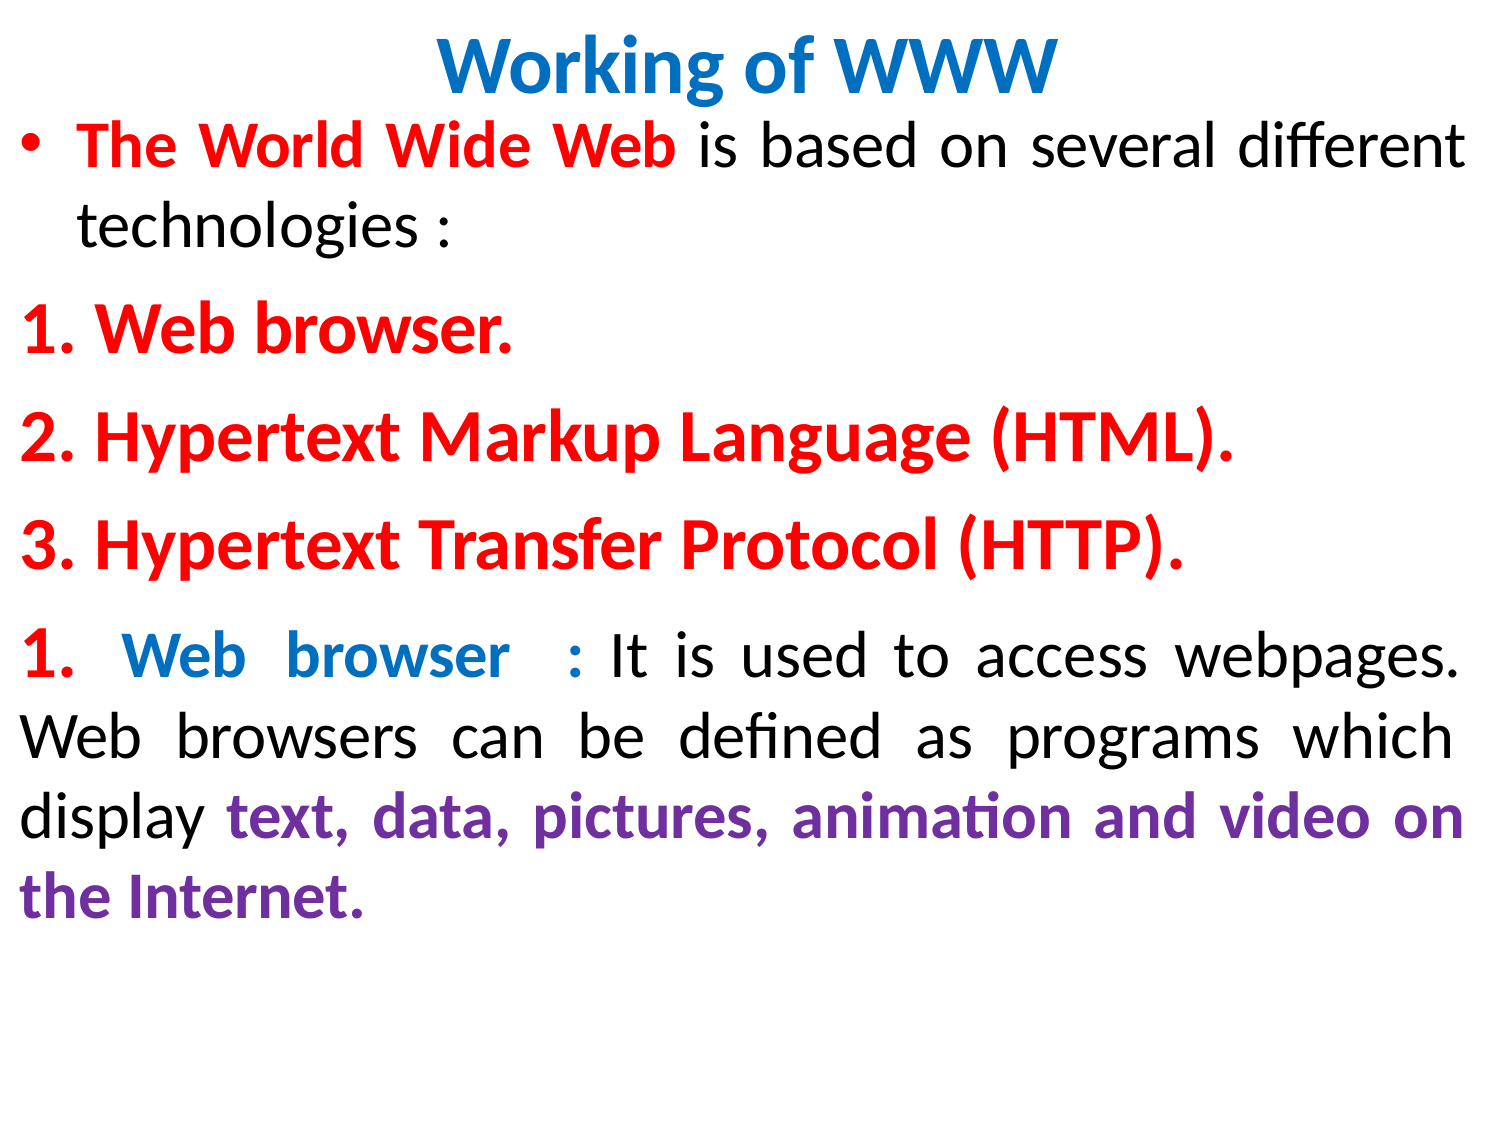

# Working of WWW
The World Wide Web is based on several different  technologies :
Web browser.
Hypertext Markup Language (HTML).
Hypertext Transfer Protocol (HTTP).
1. Web browser : It is used to access webpages.  Web browsers can be defined as programs which  display text, data, pictures, animation and video on  the Internet.